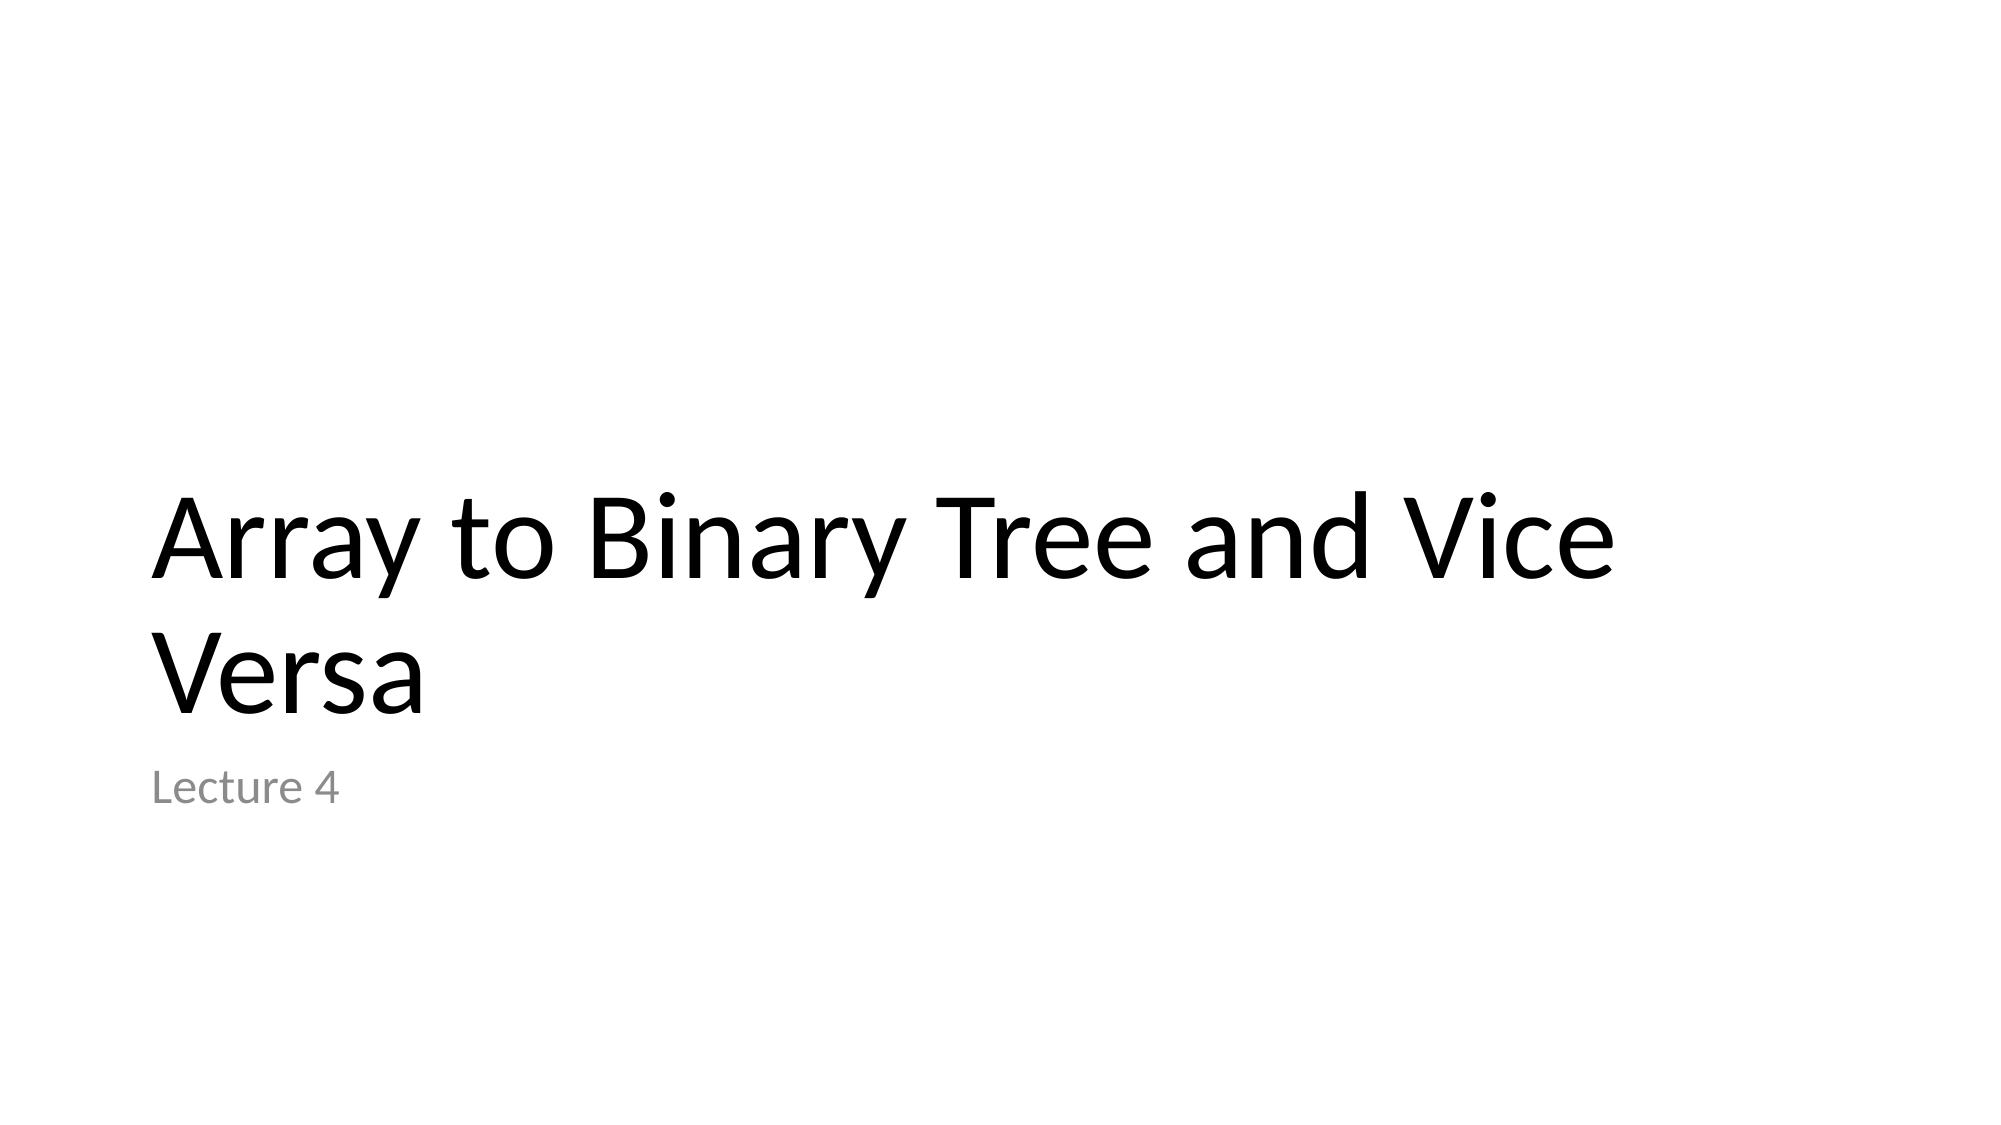

# Array to Binary Tree and Vice Versa
Lecture 4